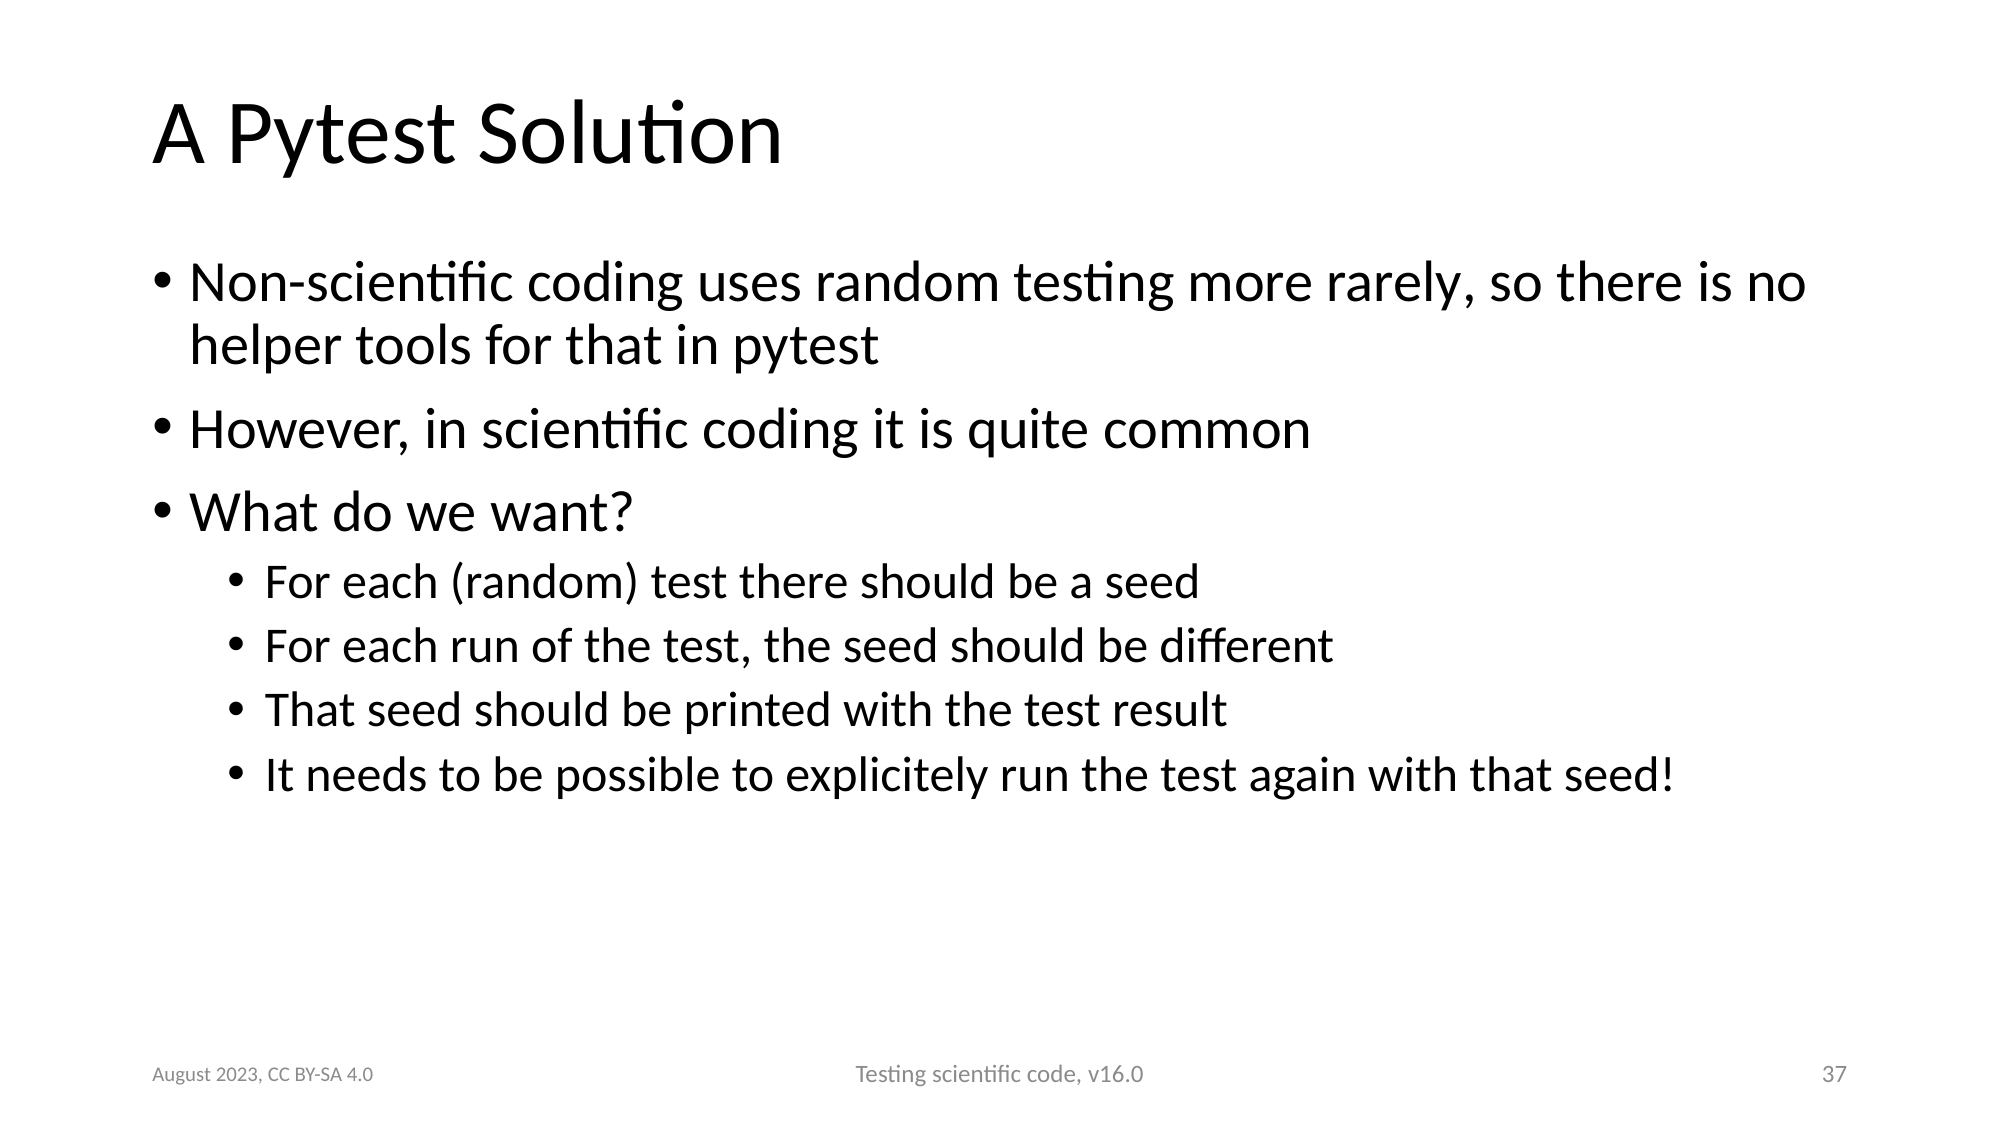

# A Pytest Solution
Non-scientific coding uses random testing more rarely, so there is no helper tools for that in pytest
However, in scientific coding it is quite common
What do we want?
For each (random) test there should be a seed
For each run of the test, the seed should be different
That seed should be printed with the test result
It needs to be possible to explicitely run the test again with that seed!
August 2023, CC BY-SA 4.0
Testing scientific code, v16.0
37